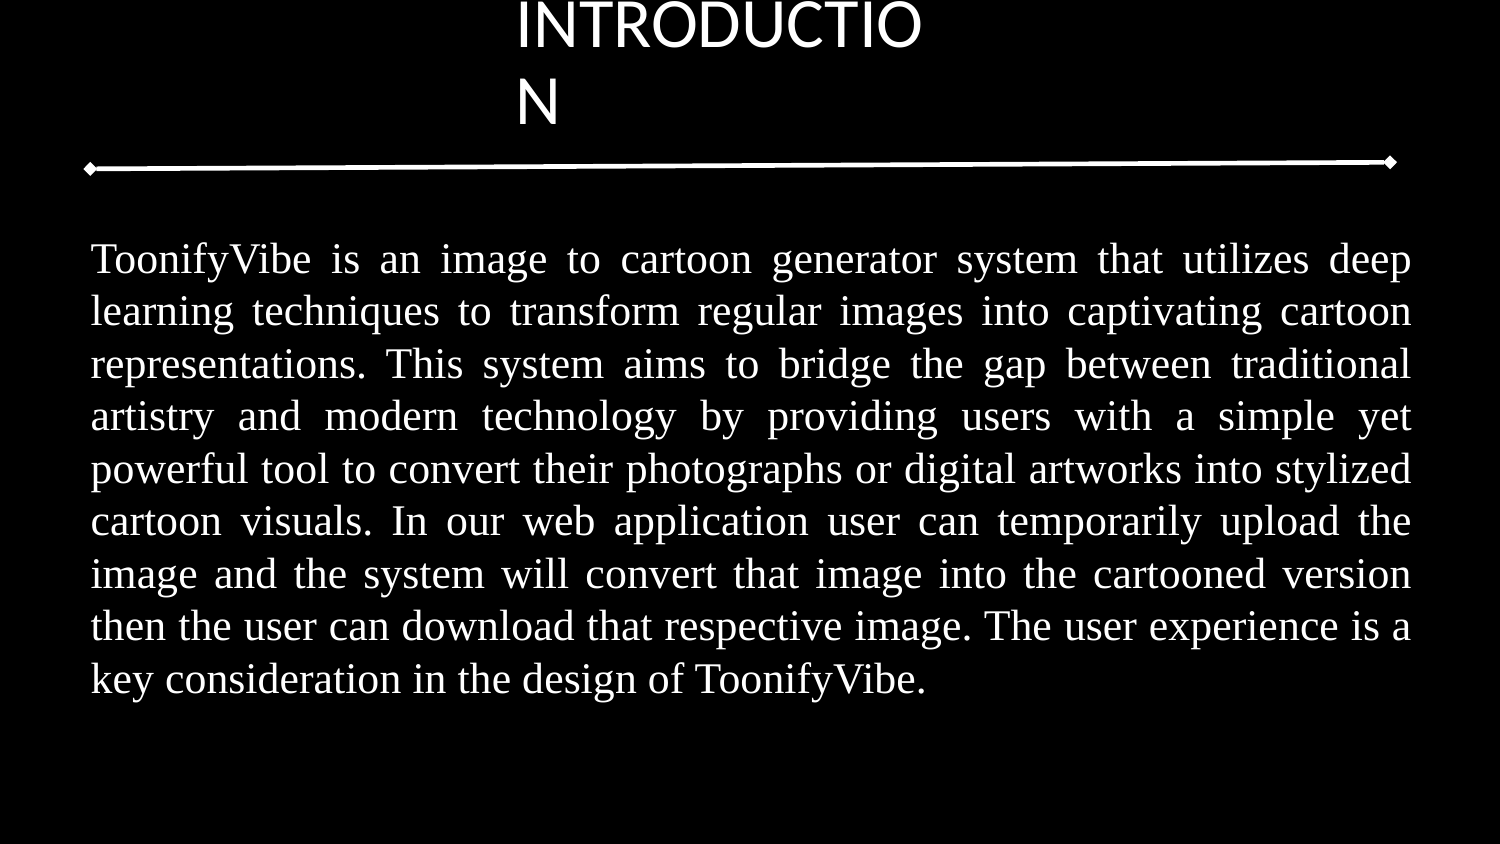

# INTRODUCTION
ToonifyVibe is an image to cartoon generator system that utilizes deep learning techniques to transform regular images into captivating cartoon representations. This system aims to bridge the gap between traditional artistry and modern technology by providing users with a simple yet powerful tool to convert their photographs or digital artworks into stylized cartoon visuals. In our web application user can temporarily upload the image and the system will convert that image into the cartooned version then the user can download that respective image. The user experience is a key consideration in the design of ToonifyVibe.